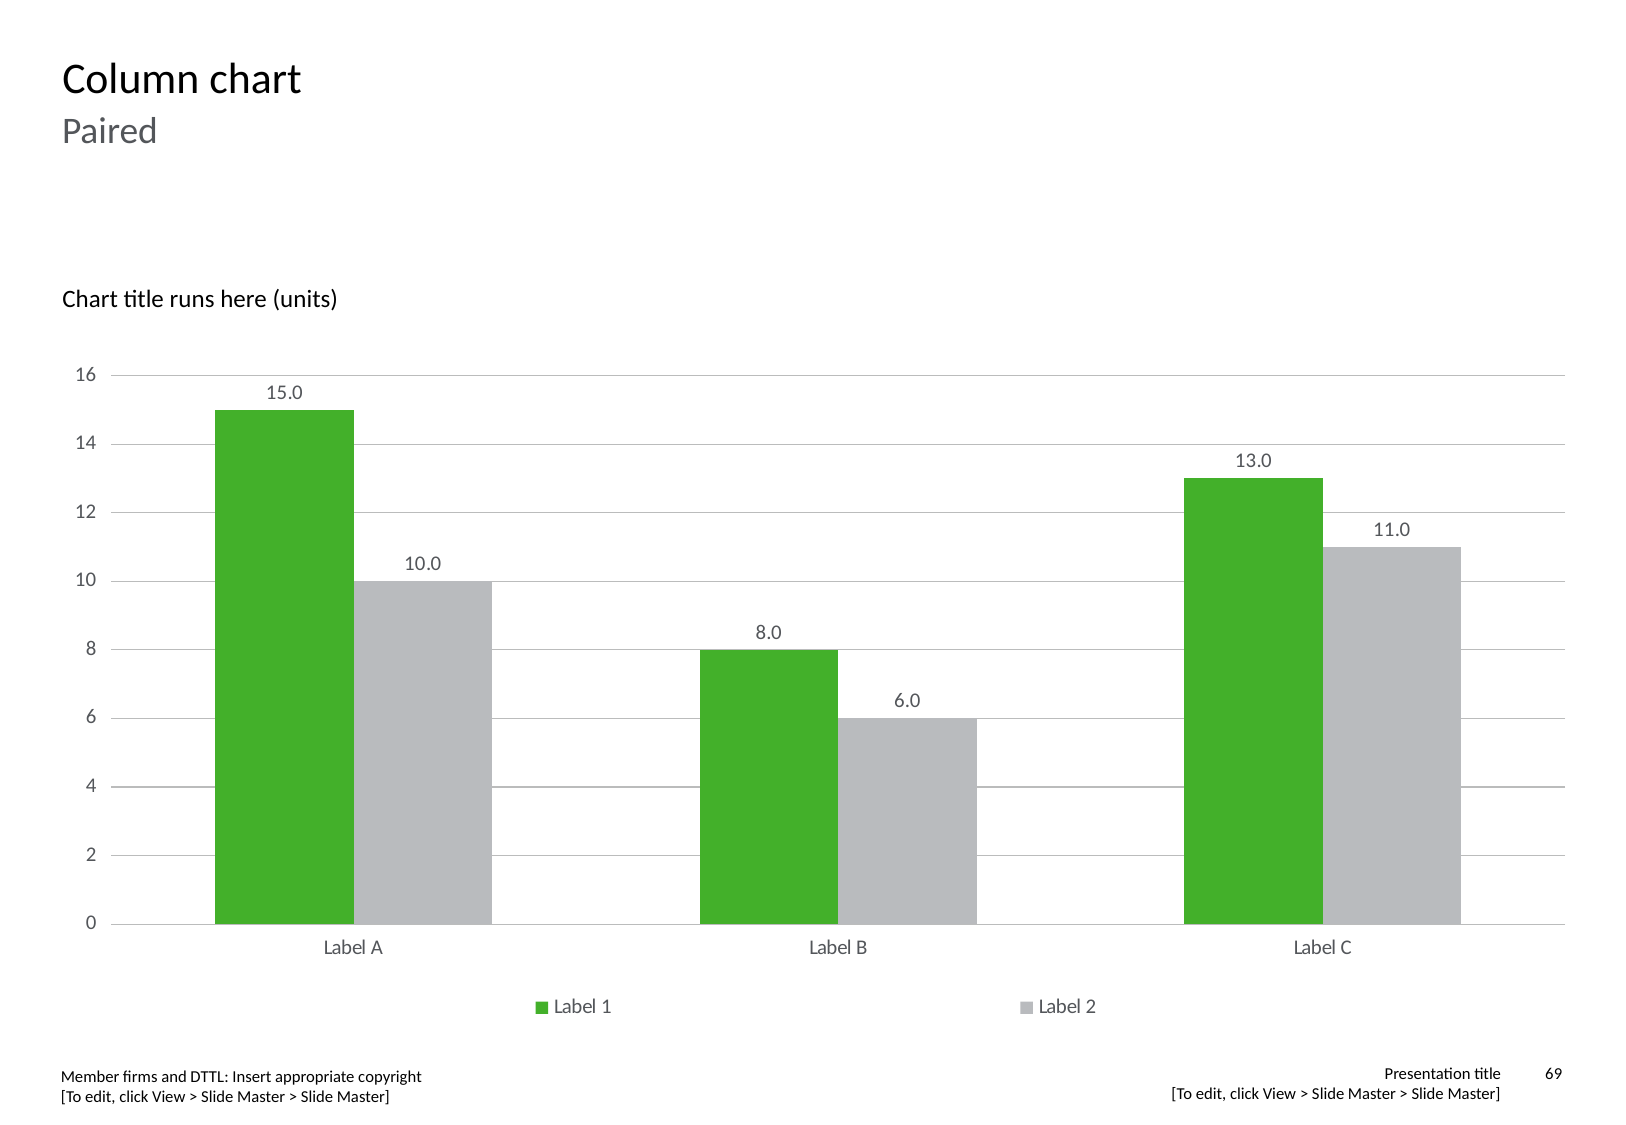

# Column chart
Paired
Chart title runs here (units)

### Chart

| Category | Label 1 | Label 2 |
|---|---|---|
| Label A | 15.0 | 10.0 |
| Label B | 8.0 | 6.0 |
| Label C | 13.0 | 11.0 |